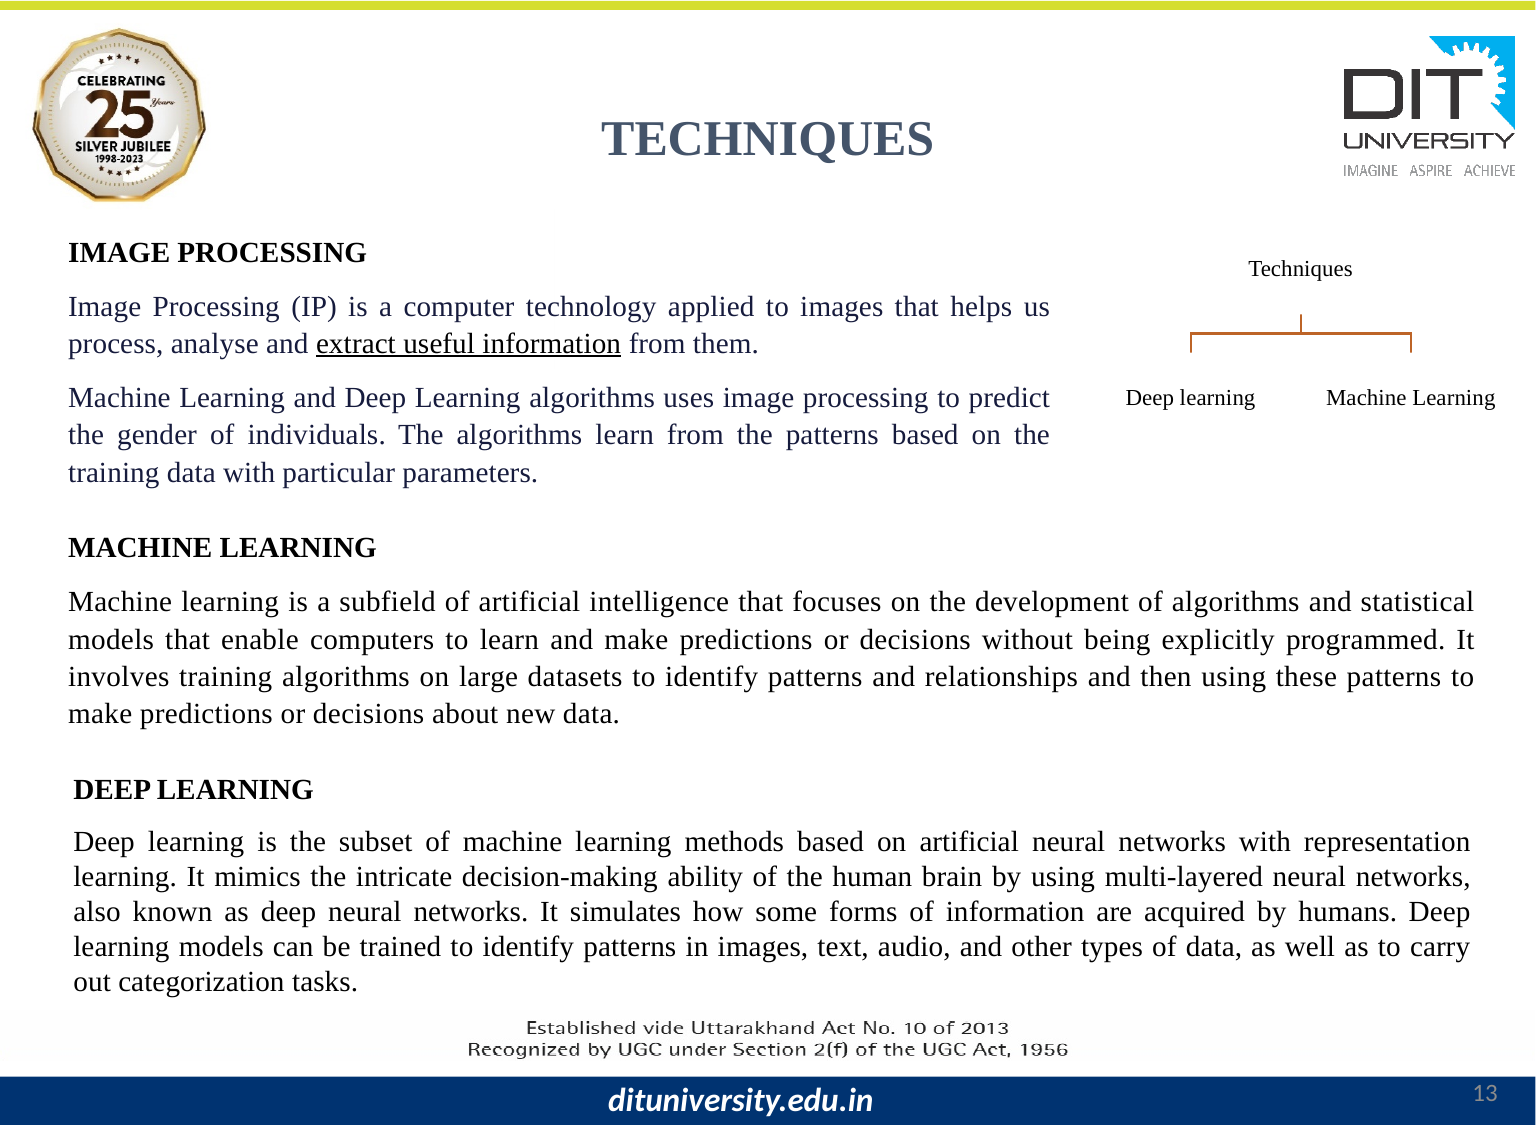

TECHNIQUES
IMAGE PROCESSING
Image Processing (IP) is a computer technology applied to images that helps us process, analyse and extract useful information from them.
Machine Learning and Deep Learning algorithms uses image processing to predict the gender of individuals. The algorithms learn from the patterns based on the training data with particular parameters.
Techniques
Deep learning
Machine Learning
MACHINE LEARNING
Machine learning is a subfield of artificial intelligence that focuses on the development of algorithms and statistical models that enable computers to learn and make predictions or decisions without being explicitly programmed. It involves training algorithms on large datasets to identify patterns and relationships and then using these patterns to make predictions or decisions about new data.
DEEP LEARNING
Deep learning is the subset of machine learning methods based on artificial neural networks with representation learning. It mimics the intricate decision-making ability of the human brain by using multi-layered neural networks, also known as deep neural networks. It simulates how some forms of information are acquired by humans. Deep learning models can be trained to identify patterns in images, text, audio, and other types of data, as well as to carry out categorization tasks.
13